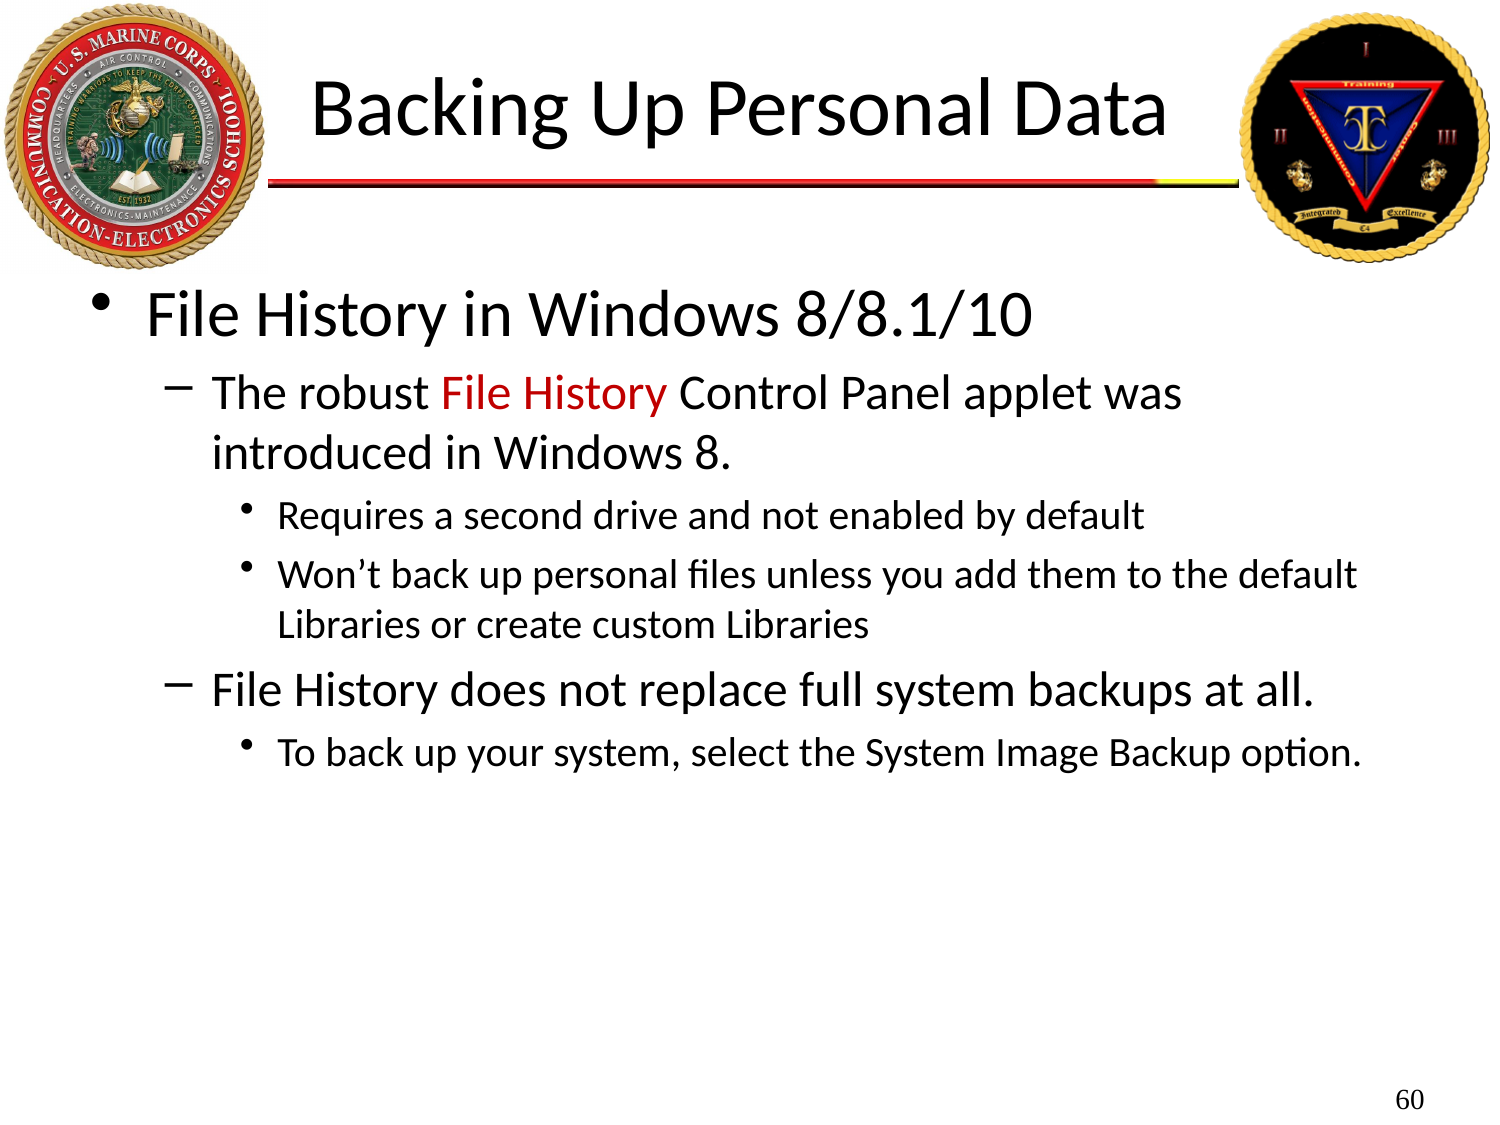

# Backing Up Personal Data
File History in Windows 8/8.1/10
The robust File History Control Panel applet was introduced in Windows 8.
Requires a second drive and not enabled by default
Won’t back up personal files unless you add them to the default Libraries or create custom Libraries
File History does not replace full system backups at all.
To back up your system, select the System Image Backup option.